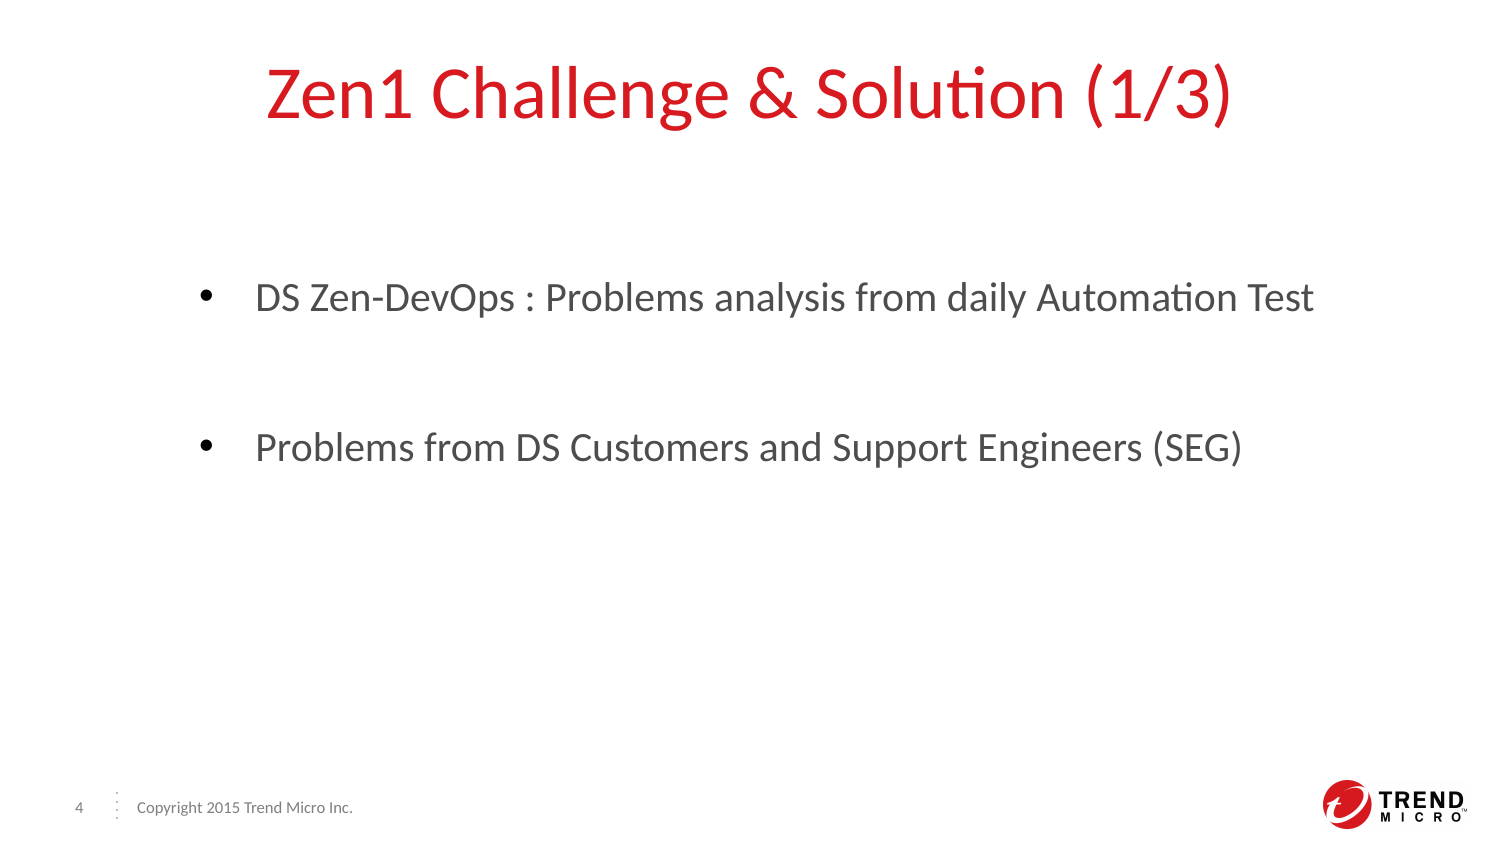

# Zen1 Challenge & Solution (1/3)
DS Zen-DevOps : Problems analysis from daily Automation Test

Problems from DS Customers and Support Engineers (SEG)